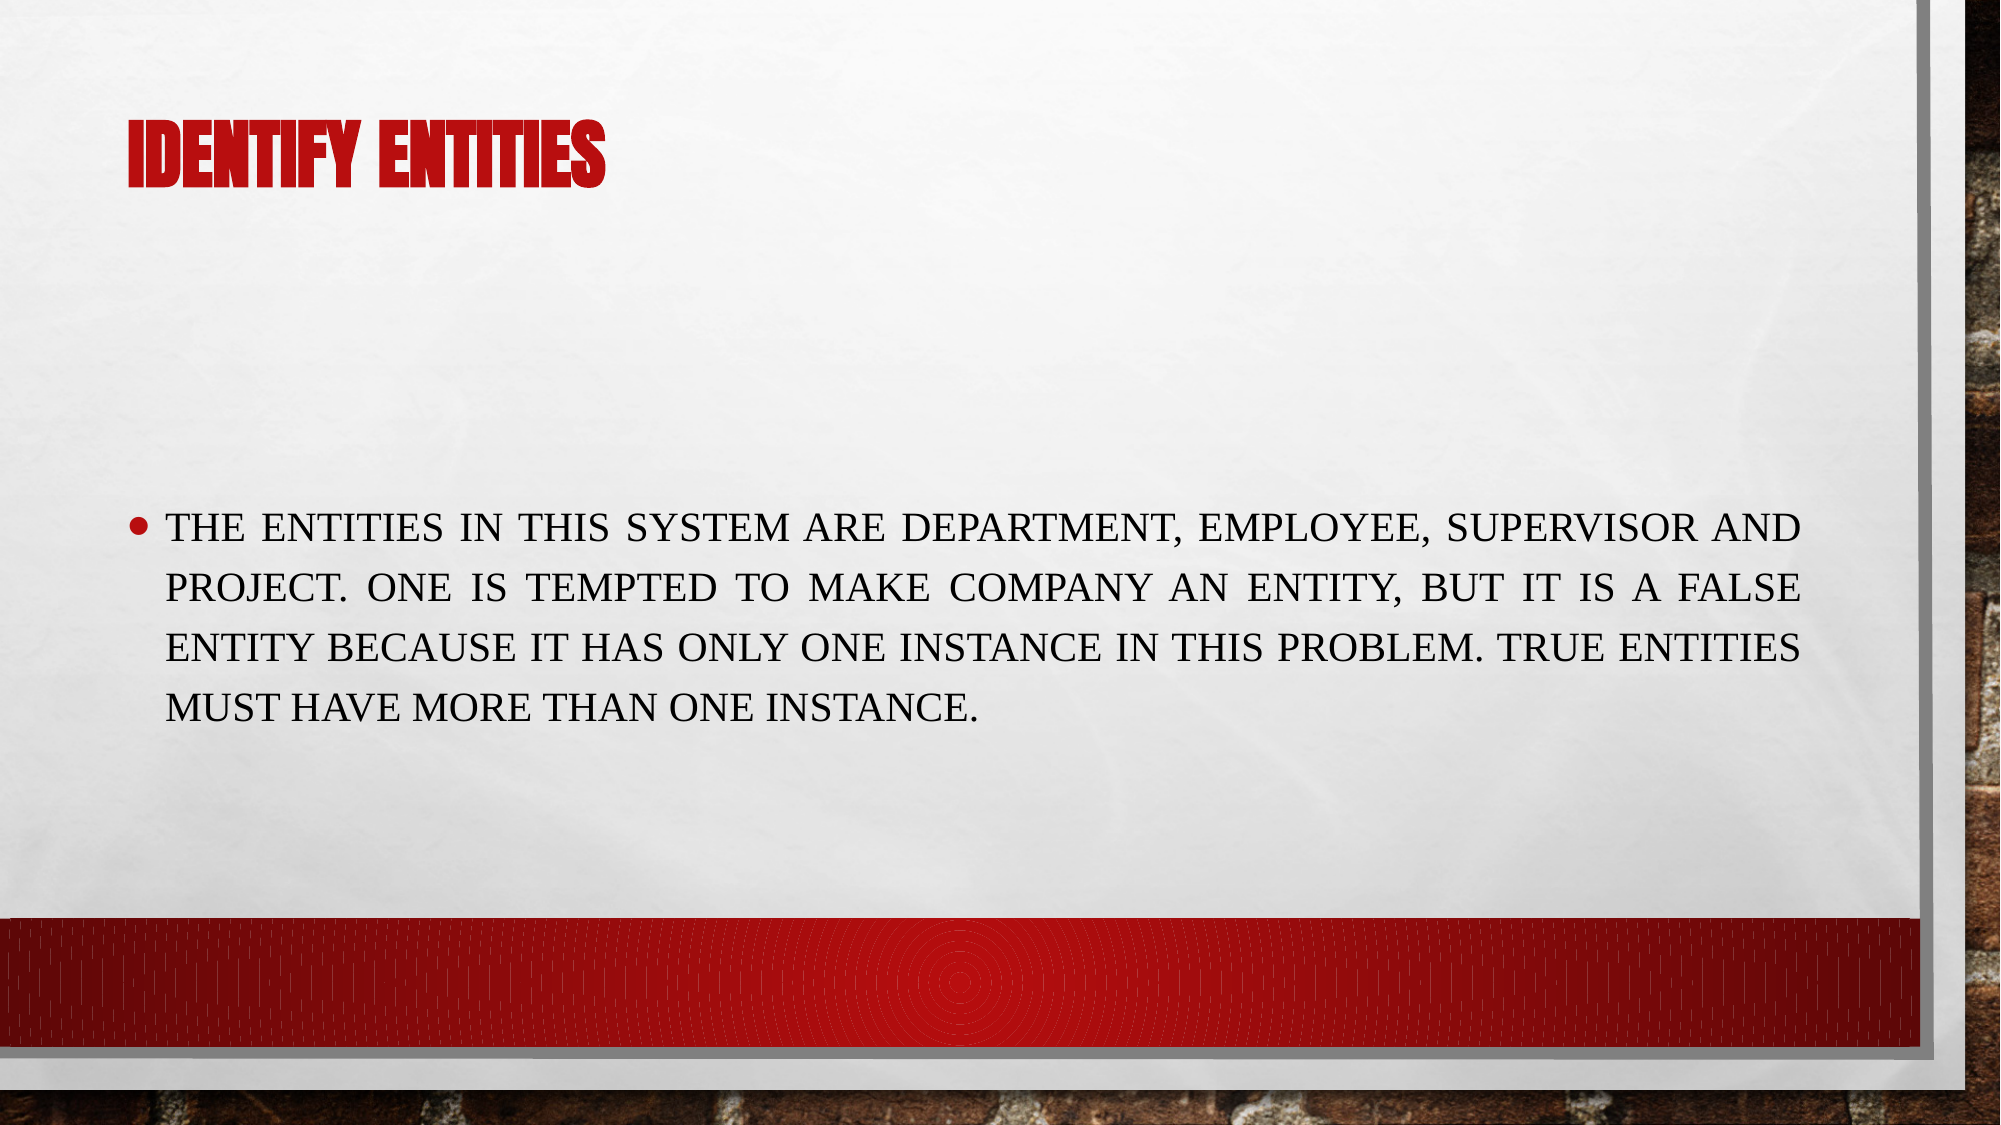

# Identify Entities
The entities in this system are Department, Employee, Supervisor and Project. One is tempted to make Company an entity, but it is a false entity because it has only one instance in this problem. True entities must have more than one instance.